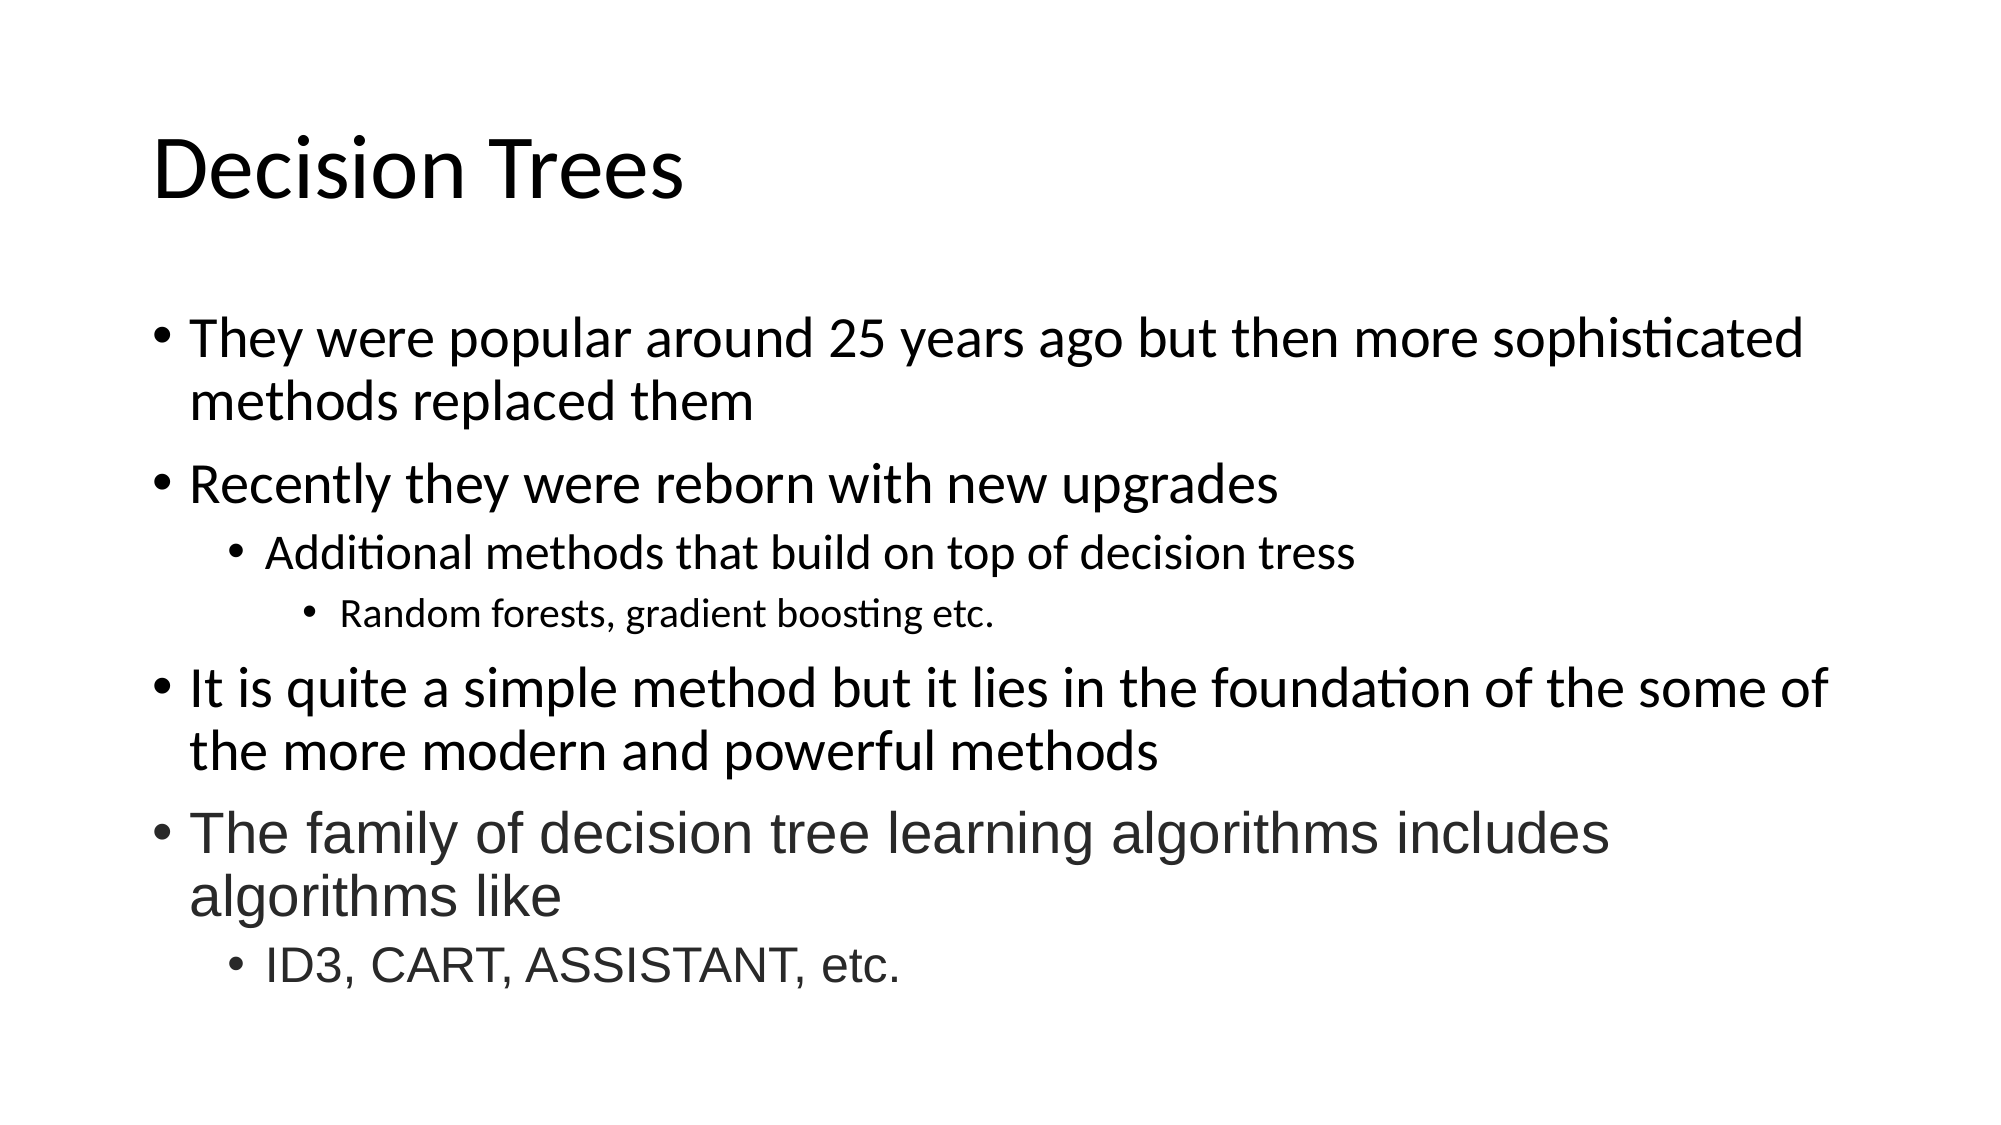

# Decision Trees
They were popular around 25 years ago but then more sophisticated methods replaced them
Recently they were reborn with new upgrades
Additional methods that build on top of decision tress
Random forests, gradient boosting etc.
It is quite a simple method but it lies in the foundation of the some of the more modern and powerful methods
The family of decision tree learning algorithms includes algorithms like
ID3, CART, ASSISTANT, etc.